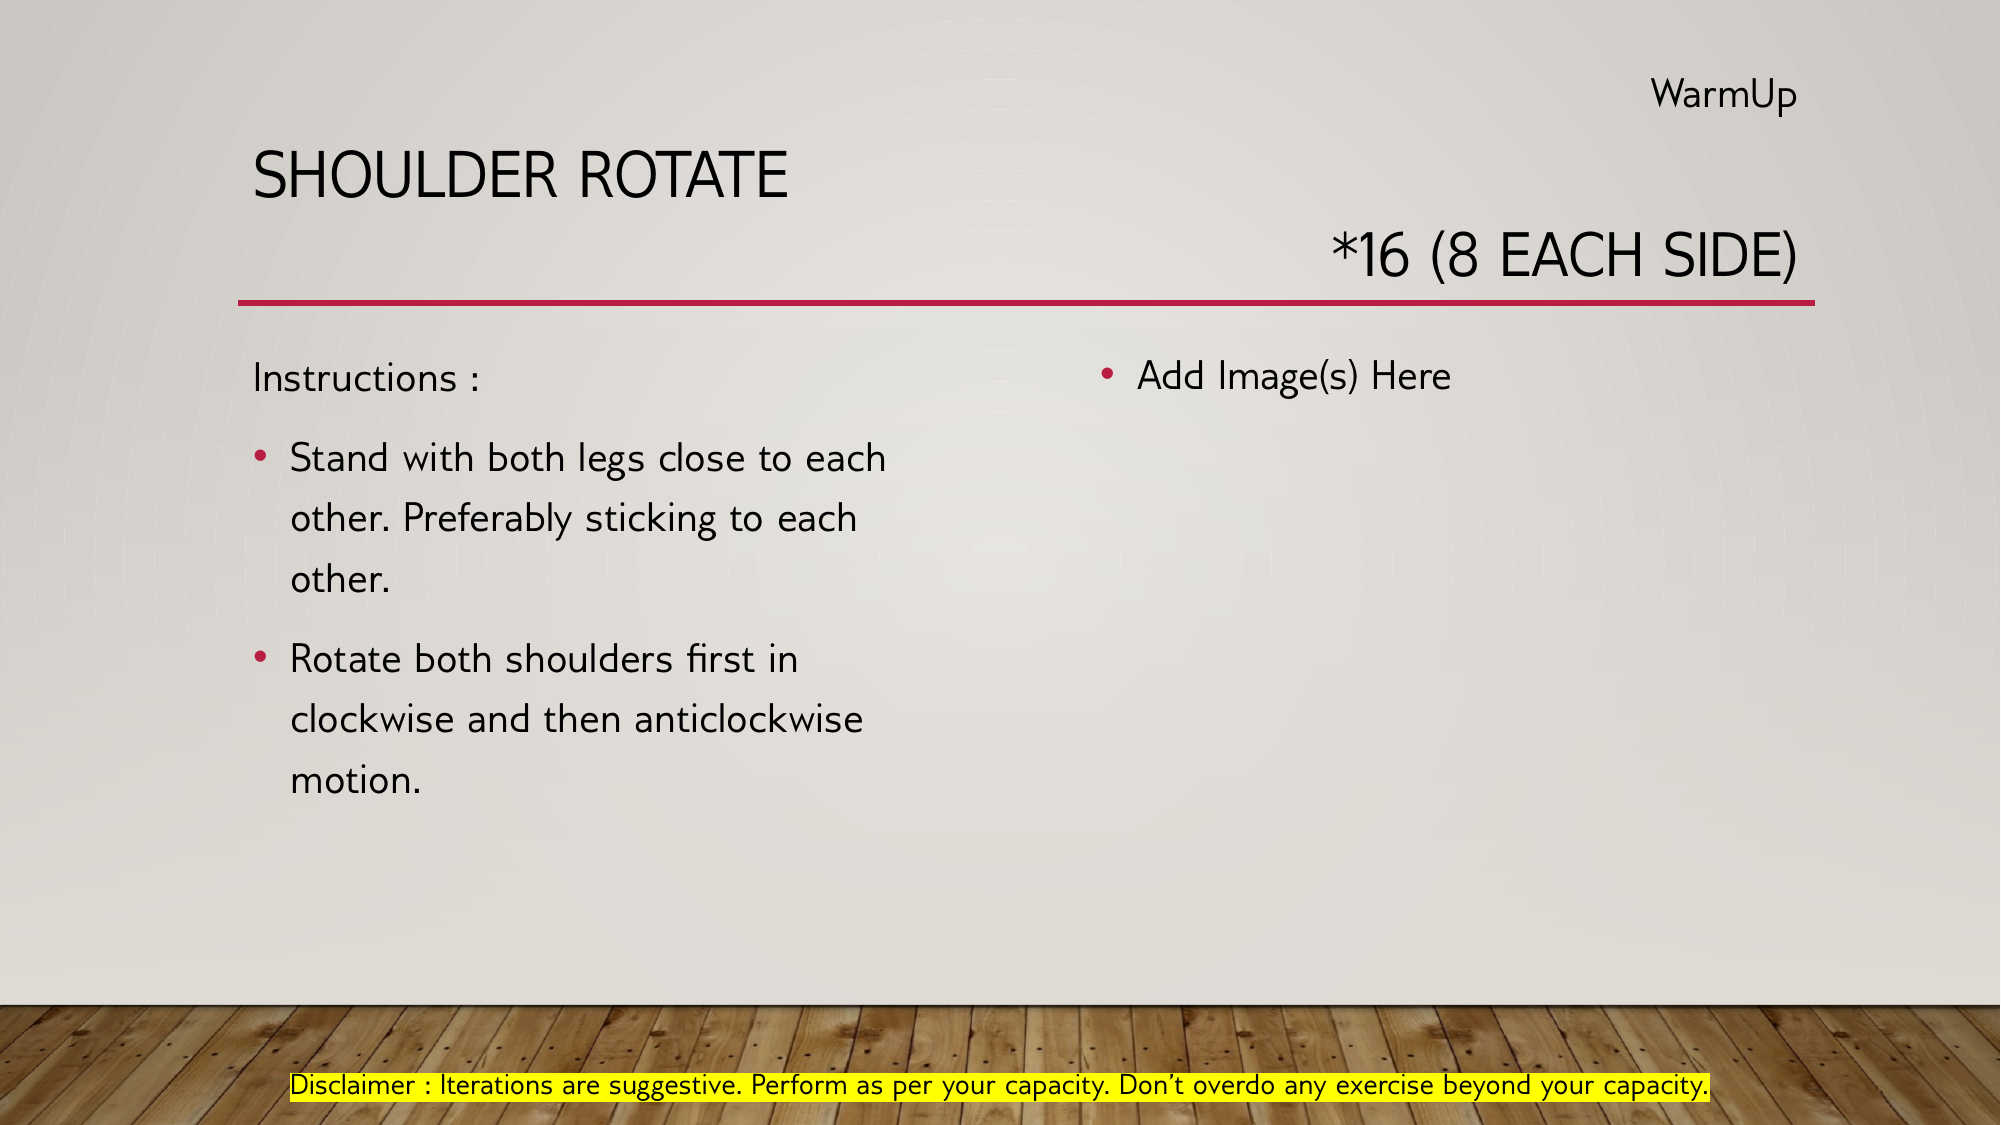

WarmUp
# Shoulder rotate
*16 (8 each side)
Add Image(s) Here

Instructions :
Stand with both legs close to each other. Preferably sticking to each other.
Rotate both shoulders first in clockwise and then anticlockwise motion.
Disclaimer : Iterations are suggestive. Perform as per your capacity. Don’t overdo any exercise beyond your capacity.